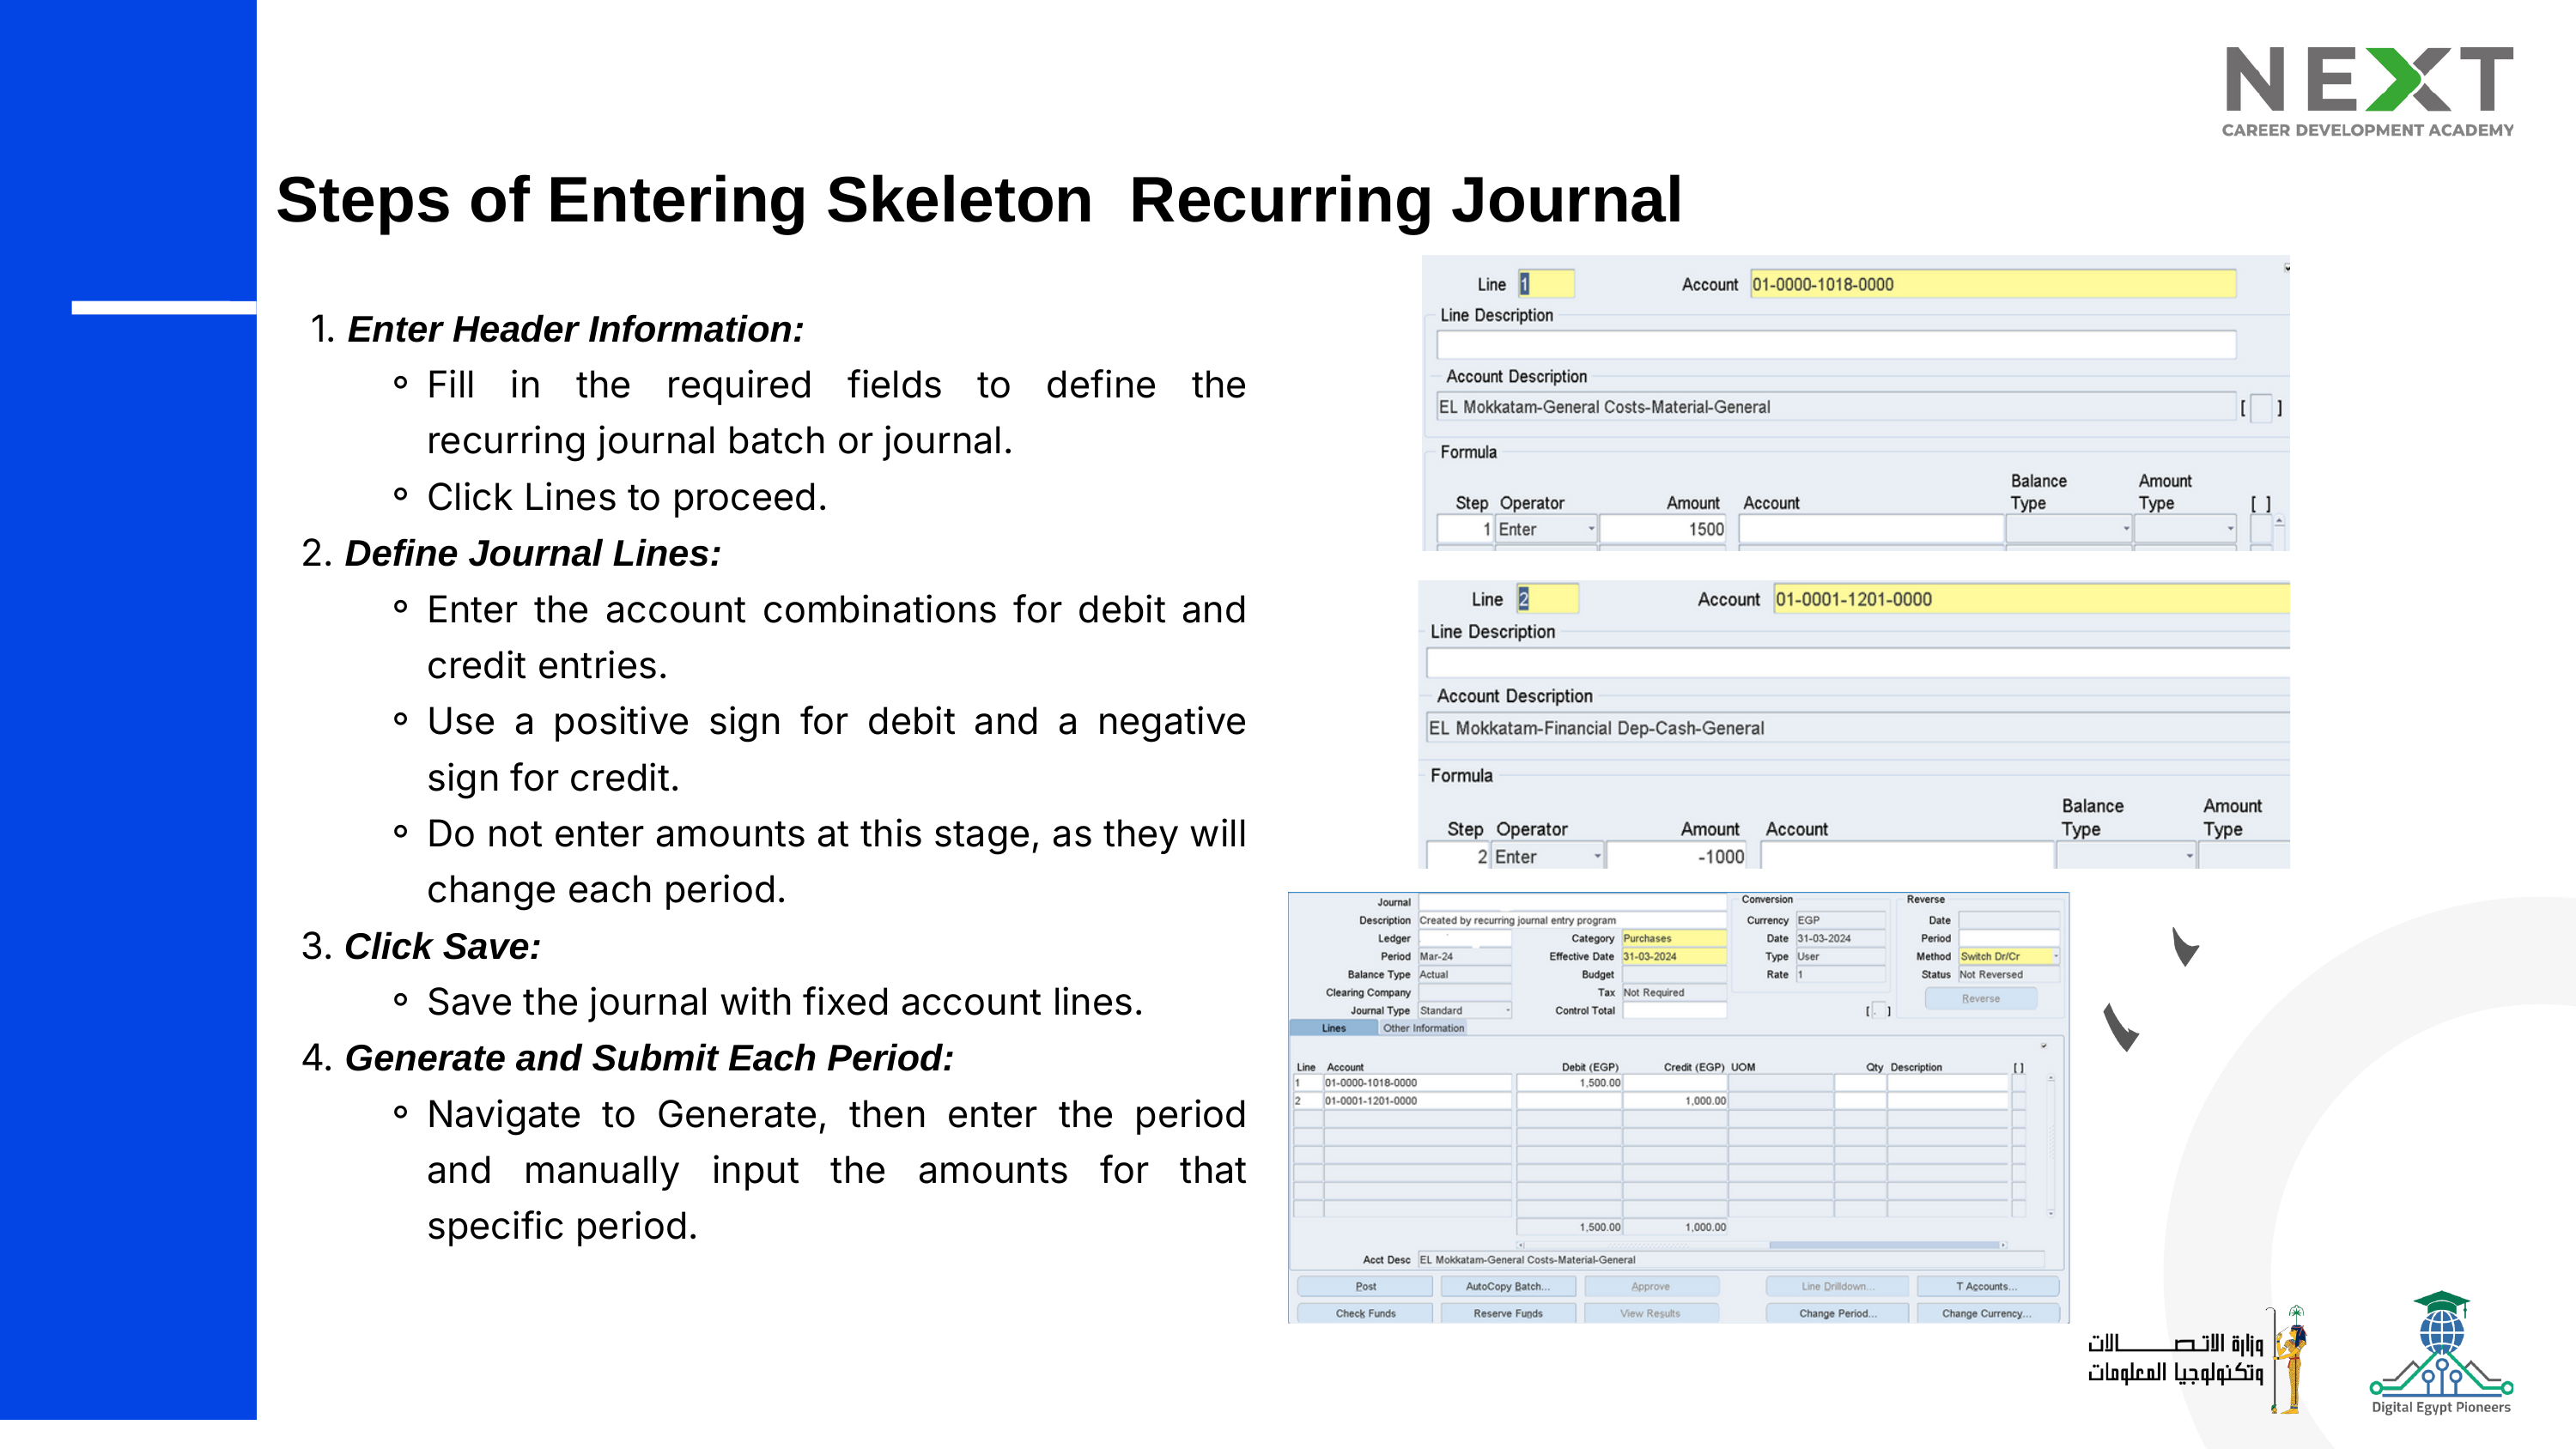

Steps of Entering Skeleton  Recurring Journal

 1. Enter Header Information:
Fill in the required fields to define the recurring journal batch or journal.
Click Lines to proceed.
2. Define Journal Lines:
Enter the account combinations for debit and credit entries.
Use a positive sign for debit and a negative sign for credit.
Do not enter amounts at this stage, as they will change each period.
3. Click Save:
Save the journal with fixed account lines.
4. Generate and Submit Each Period:
Navigate to Generate, then enter the period and manually input the amounts for that specific period.